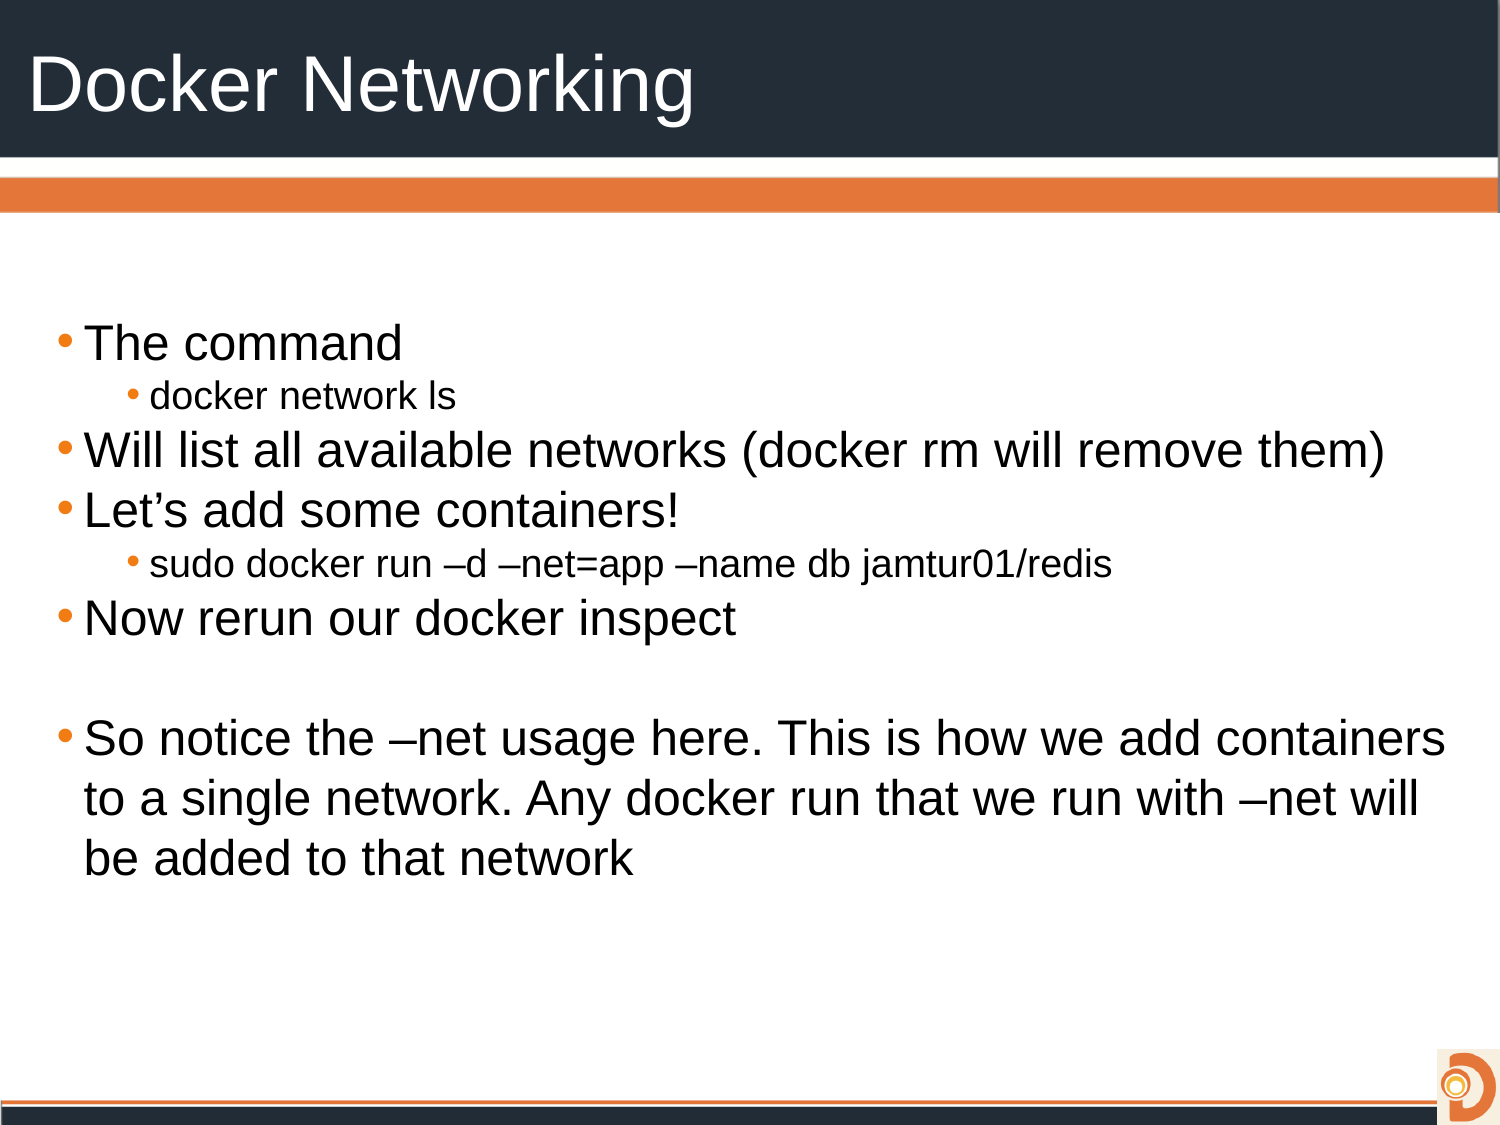

# Docker Networking

The command
docker network ls
Will list all available networks (docker rm will remove them)
Let’s add some containers!
sudo docker run –d –net=app –name db jamtur01/redis
Now rerun our docker inspect

So notice the –net usage here. This is how we add containers to a single network. Any docker run that we run with –net will be added to that network